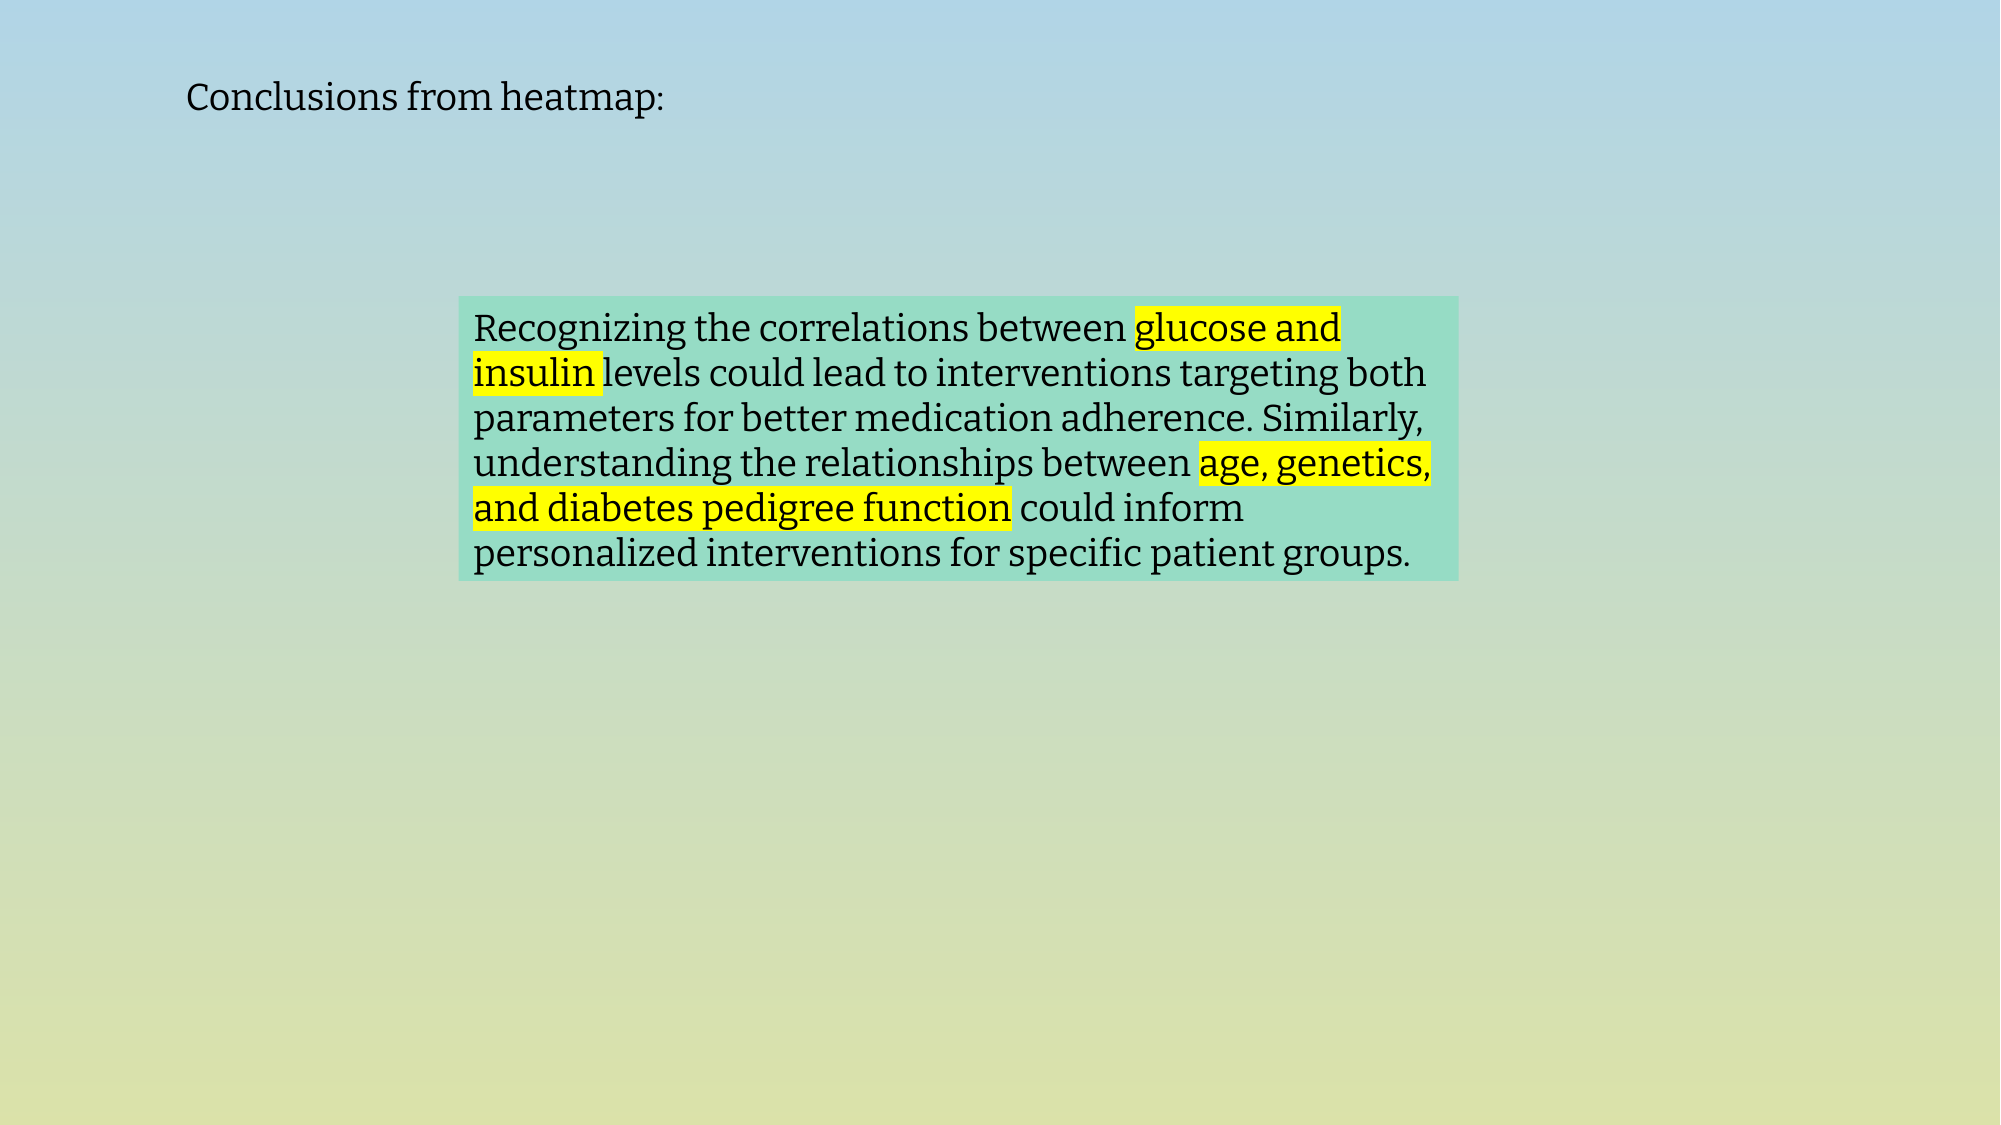

Conclusions from heatmap:
Recognizing the correlations between glucose and insulin levels could lead to interventions targeting both parameters for better medication adherence. Similarly, understanding the relationships between age, genetics, and diabetes pedigree function could inform personalized interventions for specific patient groups.